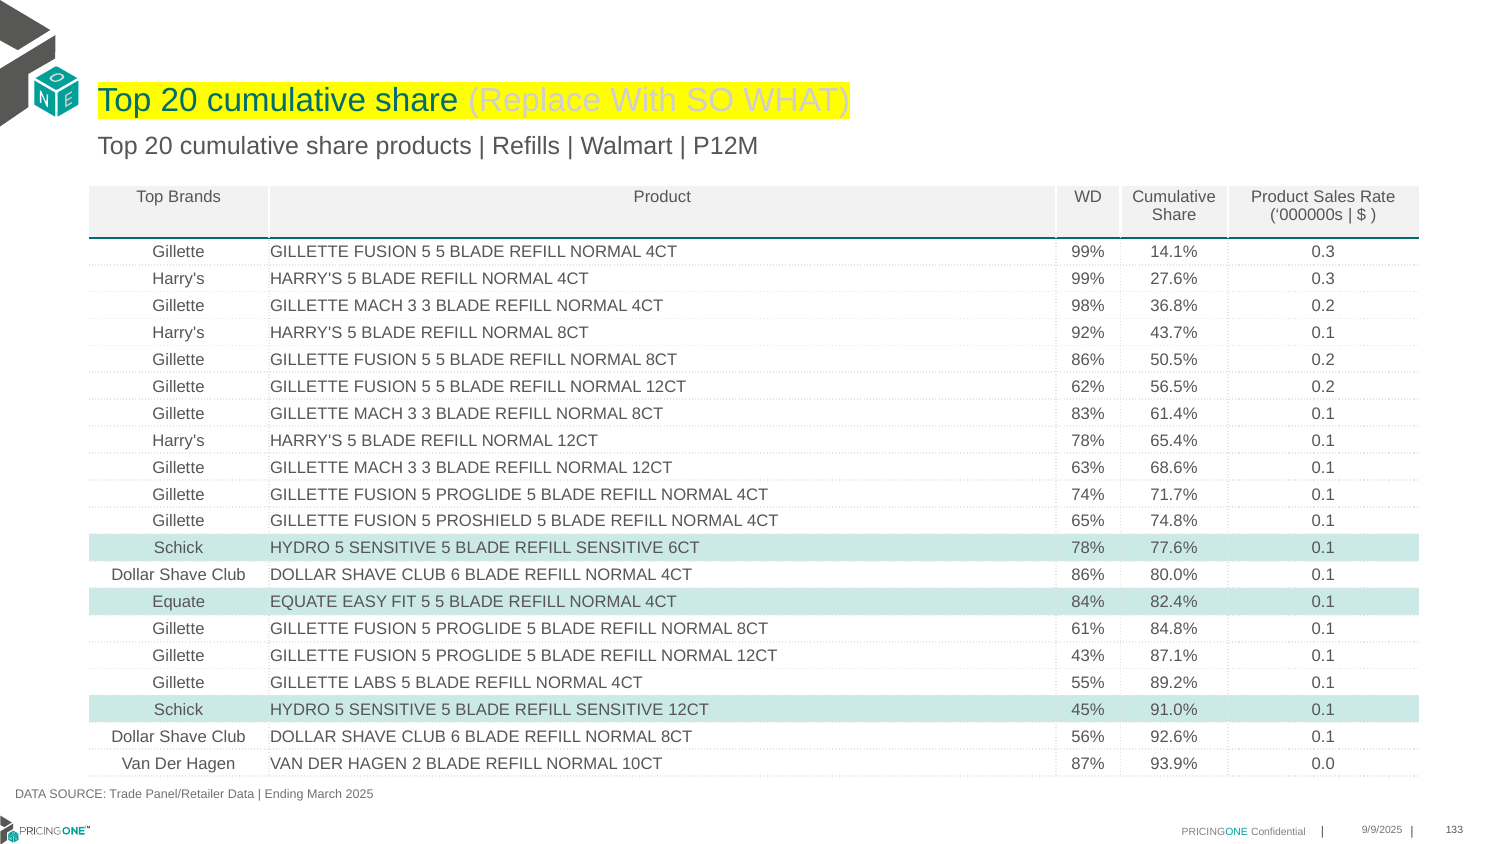

# Top 20 cumulative share (Replace With SO WHAT)
Top 20 cumulative share products | Refills | Walmart | P12M
| Top Brands | Product | WD | Cumulative Share | Product Sales Rate (‘000000s | $ ) |
| --- | --- | --- | --- | --- |
| Gillette | GILLETTE FUSION 5 5 BLADE REFILL NORMAL 4CT | 99% | 14.1% | 0.3 |
| Harry's | HARRY'S 5 BLADE REFILL NORMAL 4CT | 99% | 27.6% | 0.3 |
| Gillette | GILLETTE MACH 3 3 BLADE REFILL NORMAL 4CT | 98% | 36.8% | 0.2 |
| Harry's | HARRY'S 5 BLADE REFILL NORMAL 8CT | 92% | 43.7% | 0.1 |
| Gillette | GILLETTE FUSION 5 5 BLADE REFILL NORMAL 8CT | 86% | 50.5% | 0.2 |
| Gillette | GILLETTE FUSION 5 5 BLADE REFILL NORMAL 12CT | 62% | 56.5% | 0.2 |
| Gillette | GILLETTE MACH 3 3 BLADE REFILL NORMAL 8CT | 83% | 61.4% | 0.1 |
| Harry's | HARRY'S 5 BLADE REFILL NORMAL 12CT | 78% | 65.4% | 0.1 |
| Gillette | GILLETTE MACH 3 3 BLADE REFILL NORMAL 12CT | 63% | 68.6% | 0.1 |
| Gillette | GILLETTE FUSION 5 PROGLIDE 5 BLADE REFILL NORMAL 4CT | 74% | 71.7% | 0.1 |
| Gillette | GILLETTE FUSION 5 PROSHIELD 5 BLADE REFILL NORMAL 4CT | 65% | 74.8% | 0.1 |
| Schick | HYDRO 5 SENSITIVE 5 BLADE REFILL SENSITIVE 6CT | 78% | 77.6% | 0.1 |
| Dollar Shave Club | DOLLAR SHAVE CLUB 6 BLADE REFILL NORMAL 4CT | 86% | 80.0% | 0.1 |
| Equate | EQUATE EASY FIT 5 5 BLADE REFILL NORMAL 4CT | 84% | 82.4% | 0.1 |
| Gillette | GILLETTE FUSION 5 PROGLIDE 5 BLADE REFILL NORMAL 8CT | 61% | 84.8% | 0.1 |
| Gillette | GILLETTE FUSION 5 PROGLIDE 5 BLADE REFILL NORMAL 12CT | 43% | 87.1% | 0.1 |
| Gillette | GILLETTE LABS 5 BLADE REFILL NORMAL 4CT | 55% | 89.2% | 0.1 |
| Schick | HYDRO 5 SENSITIVE 5 BLADE REFILL SENSITIVE 12CT | 45% | 91.0% | 0.1 |
| Dollar Shave Club | DOLLAR SHAVE CLUB 6 BLADE REFILL NORMAL 8CT | 56% | 92.6% | 0.1 |
| Van Der Hagen | VAN DER HAGEN 2 BLADE REFILL NORMAL 10CT | 87% | 93.9% | 0.0 |
DATA SOURCE: Trade Panel/Retailer Data | Ending March 2025

9/9/2025
133